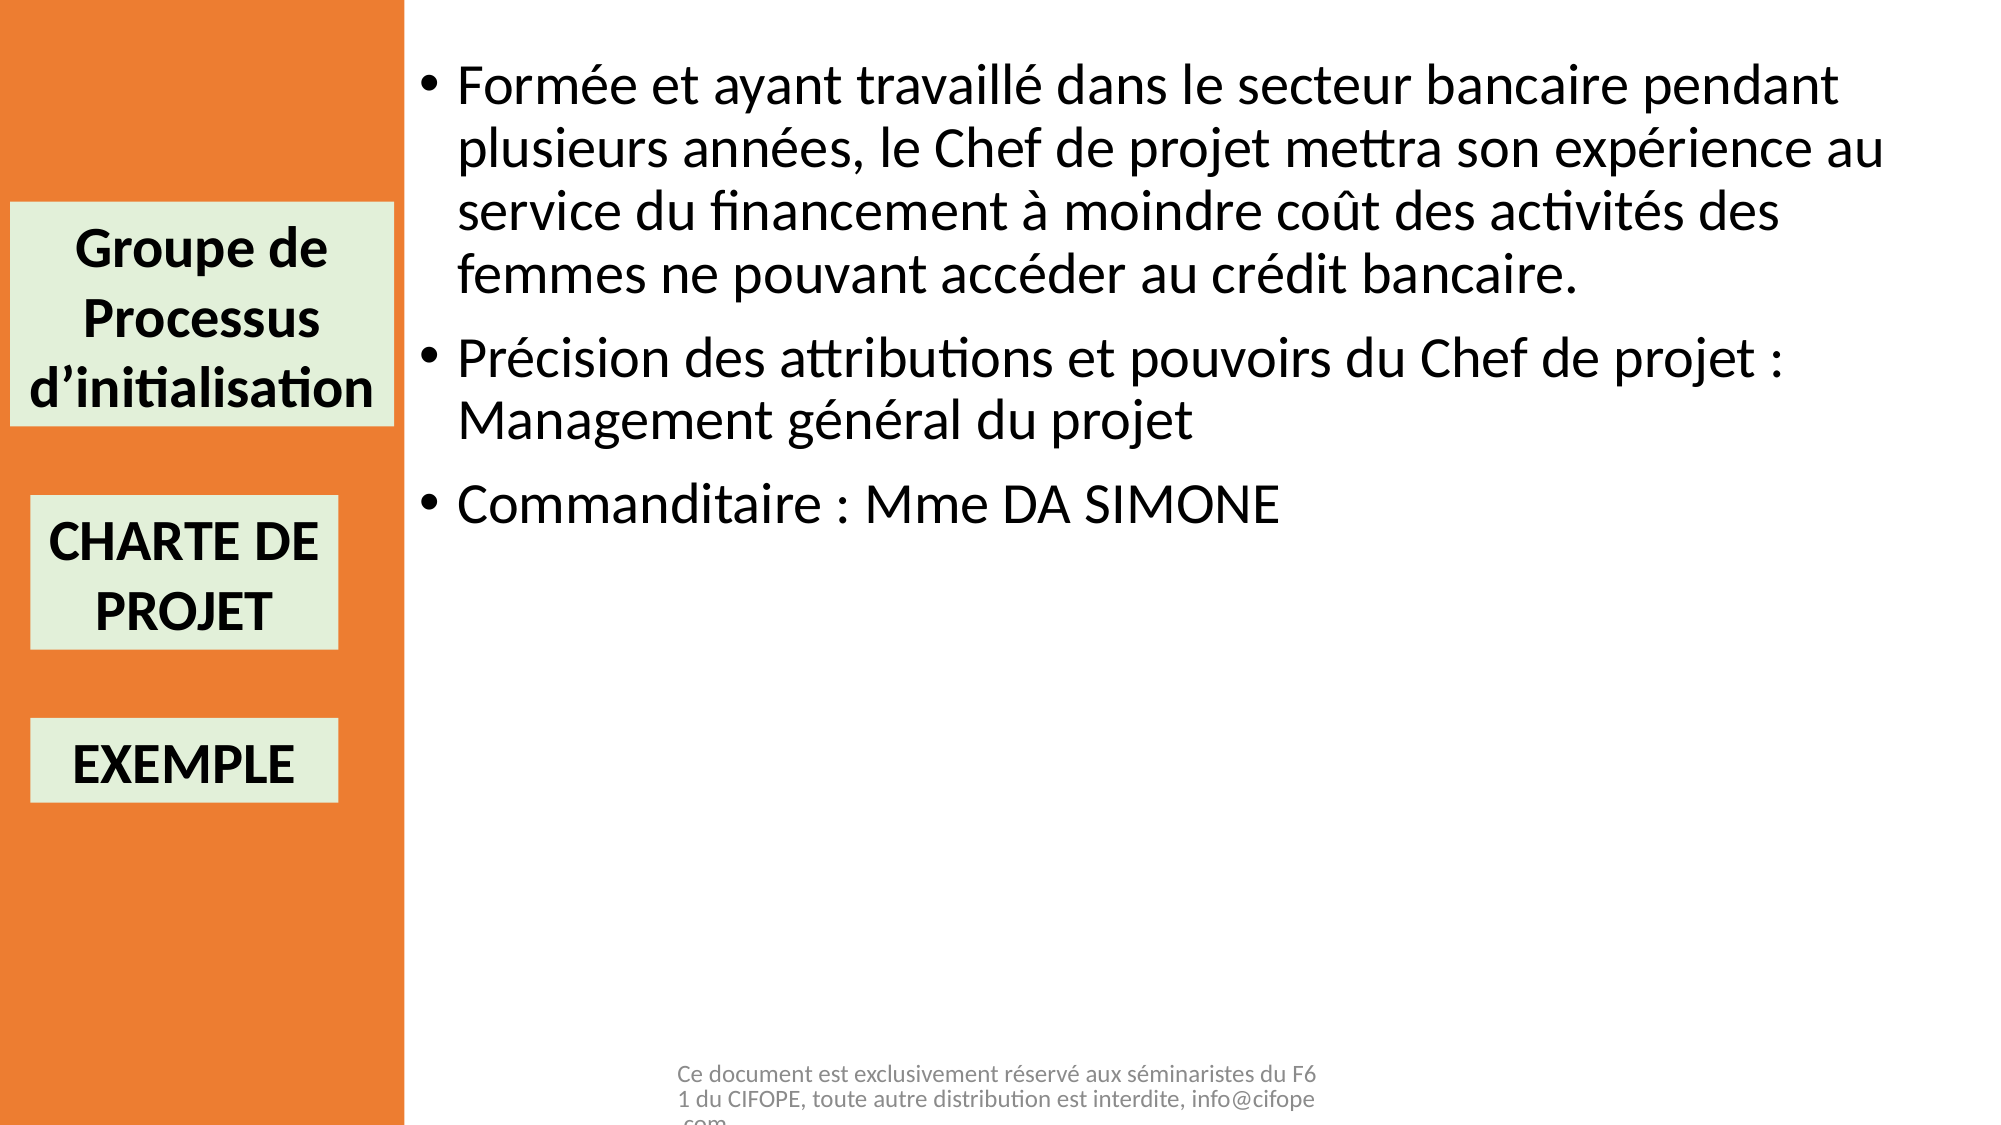

Formée et ayant travaillé dans le secteur bancaire pendant plusieurs années, le Chef de projet mettra son expérience au service du financement à moindre coût des activités des femmes ne pouvant accéder au crédit bancaire.
Précision des attributions et pouvoirs du Chef de projet : Management général du projet
Commanditaire : Mme DA SIMONE

Groupe de Processus d’initialisation
CHARTE DE PROJET
EXEMPLE
Ce document est exclusivement réservé aux séminaristes du F61 du CIFOPE, toute autre distribution est interdite, info@cifope.com